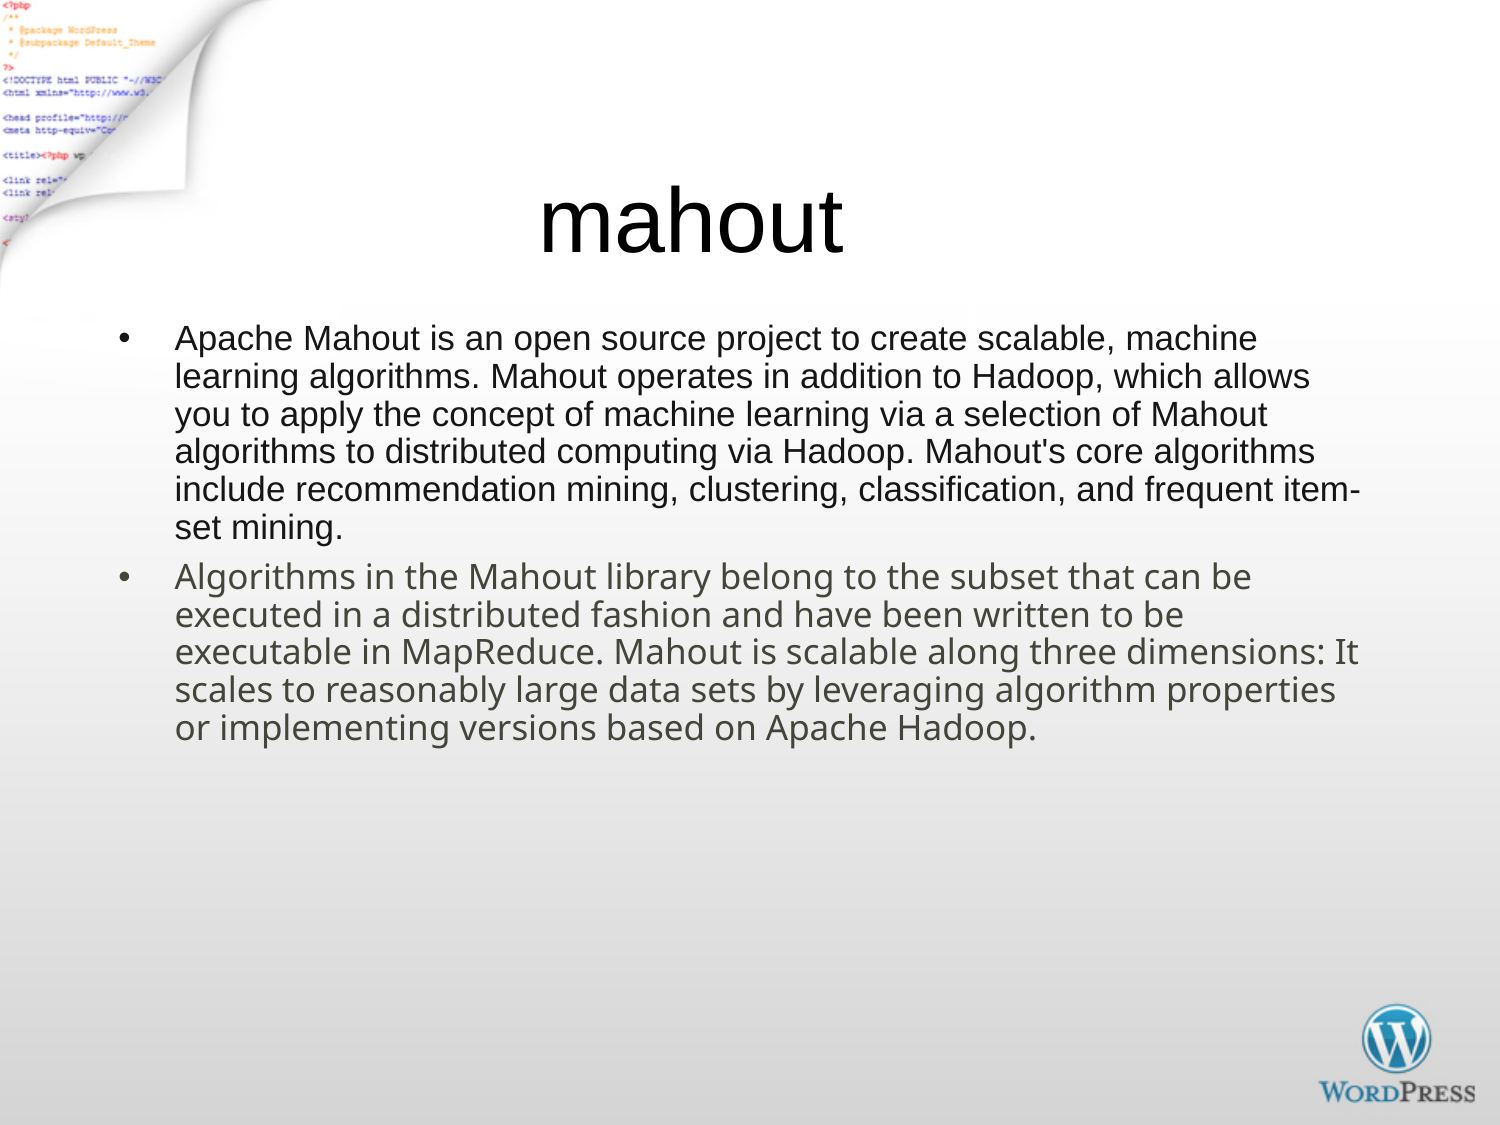

# mahout
Apache Mahout is an open source project to create scalable, machine learning algorithms. Mahout operates in addition to Hadoop, which allows you to apply the concept of machine learning via a selection of Mahout algorithms to distributed computing via Hadoop. Mahout's core algorithms include recommendation mining, clustering, classification, and frequent item-set mining.
Algorithms in the Mahout library belong to the subset that can be executed in a distributed fashion and have been written to be executable in MapReduce. Mahout is scalable along three dimensions: It scales to reasonably large data sets by leveraging algorithm properties or implementing versions based on Apache Hadoop.